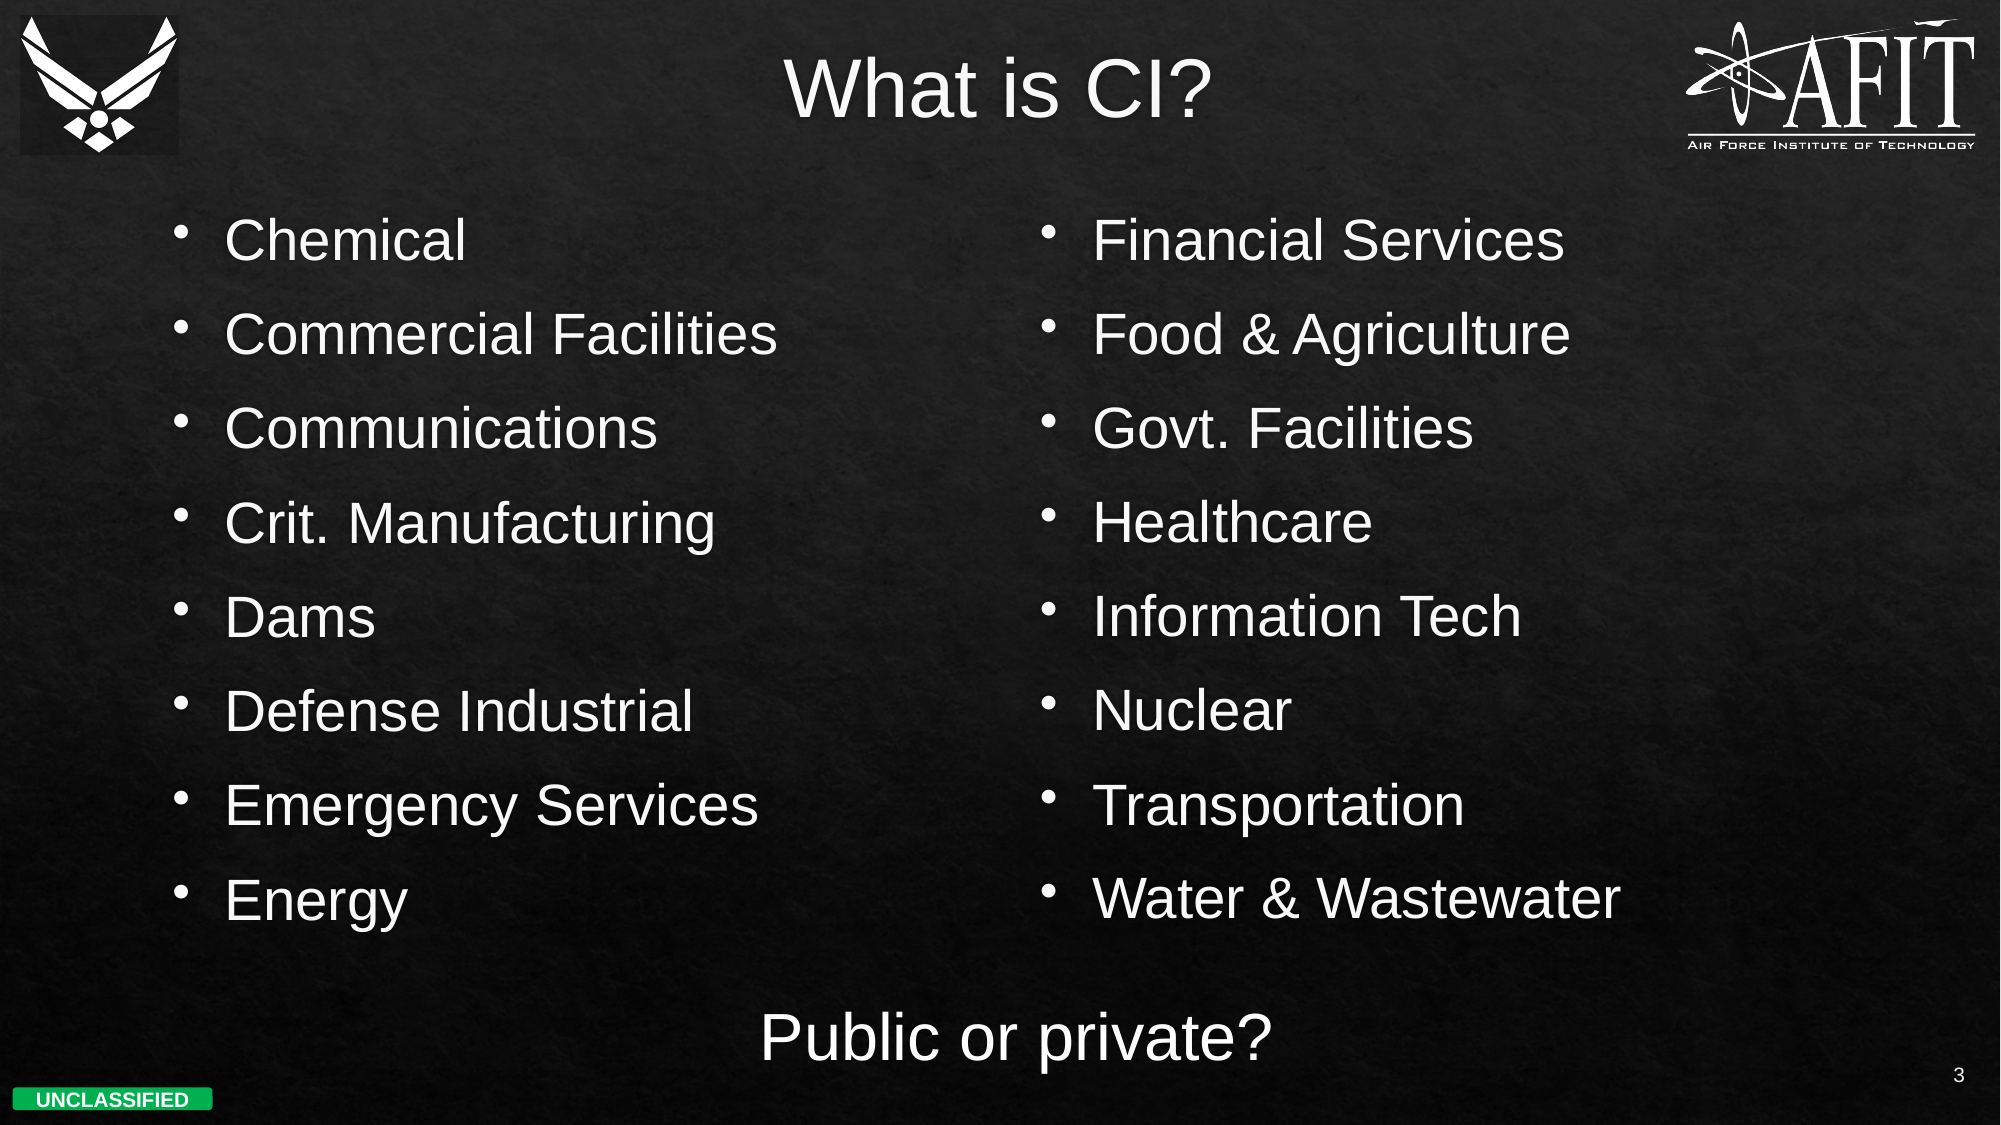

# What is CI?
Chemical
Commercial Facilities
Communications
Crit. Manufacturing
Dams
Defense Industrial
Emergency Services
Energy

Financial Services
Food & Agriculture
Govt. Facilities
Healthcare
Information Tech
Nuclear
Transportation
Water & Wastewater
Public or private?
3